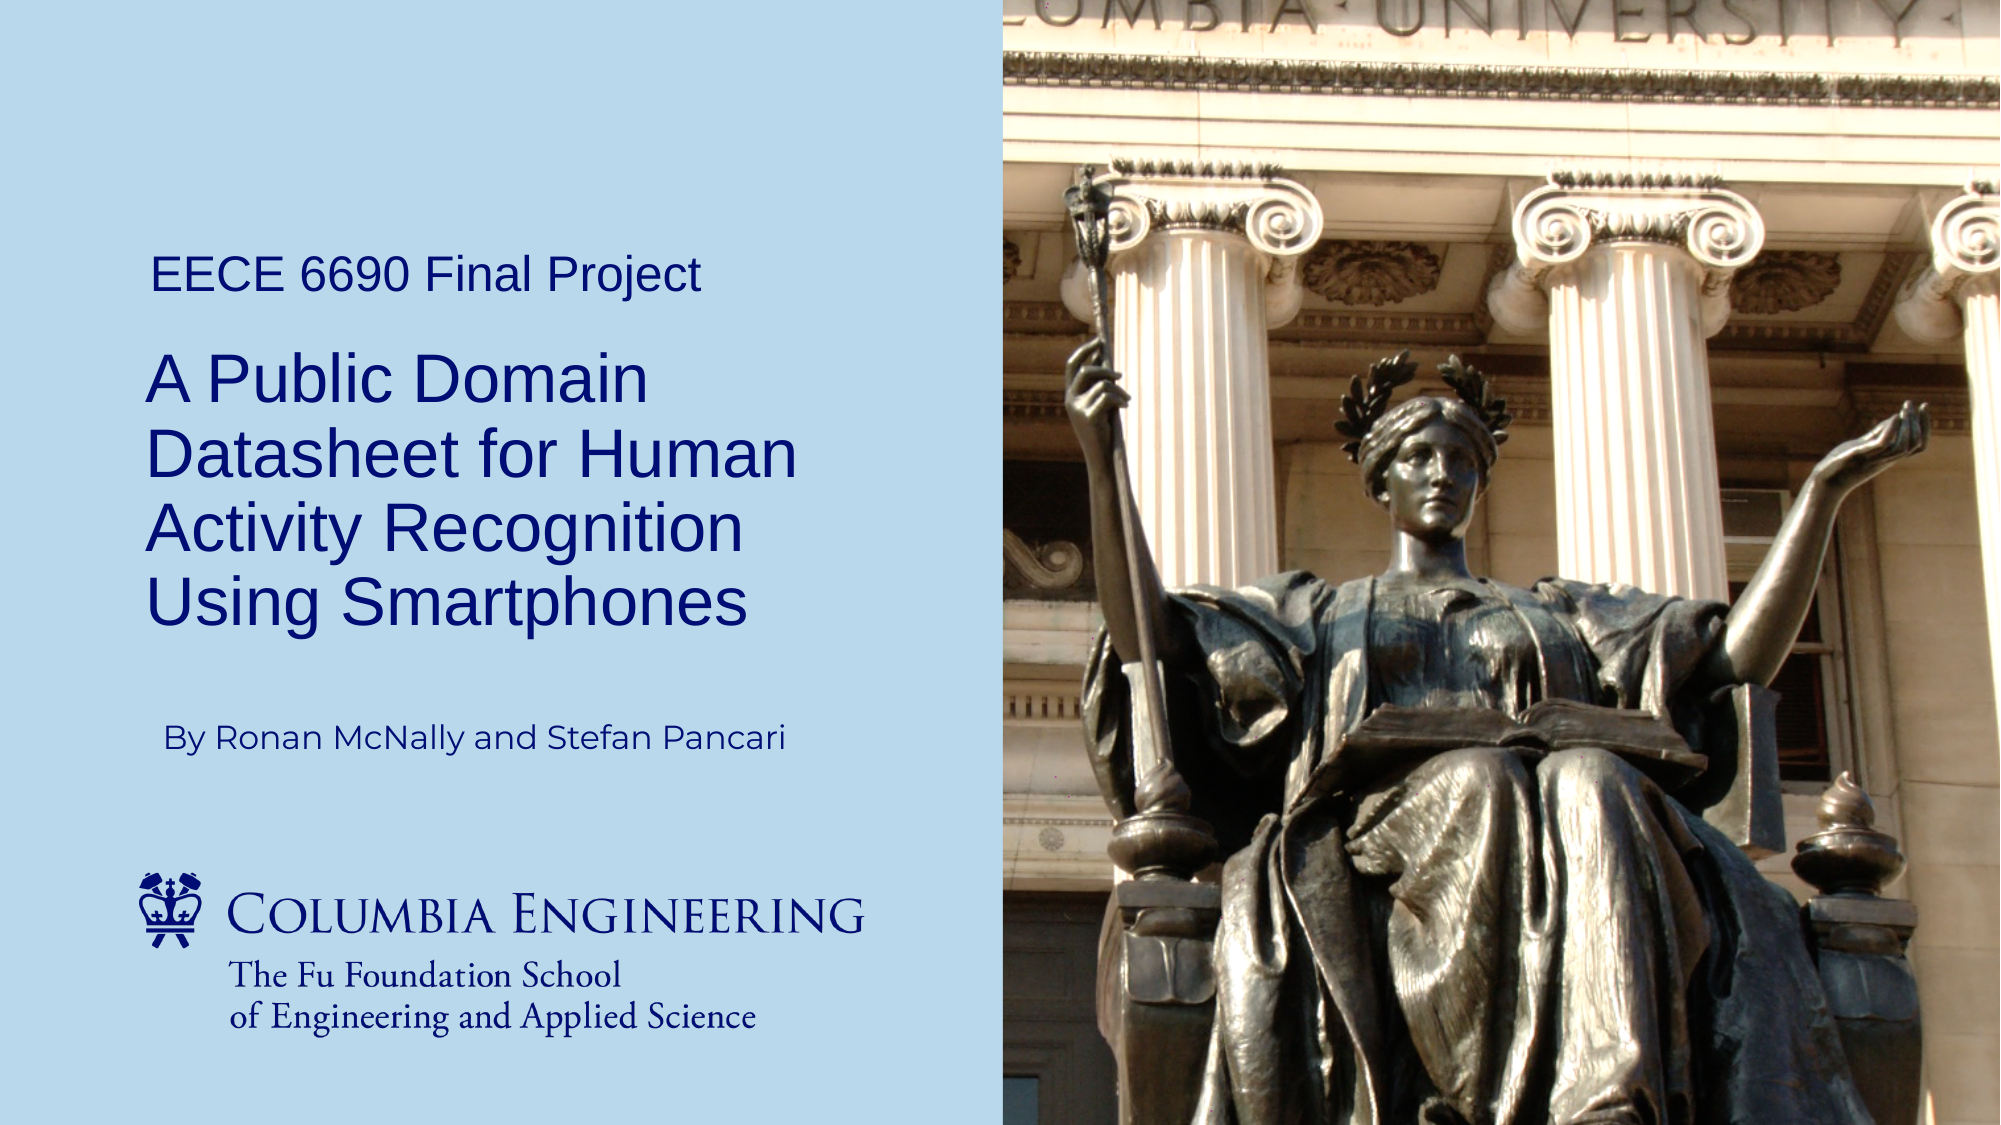

# EECE 6690 Final Project
A Public Domain Datasheet for Human Activity Recognition Using Smartphones
By Ronan McNally and Stefan Pancari